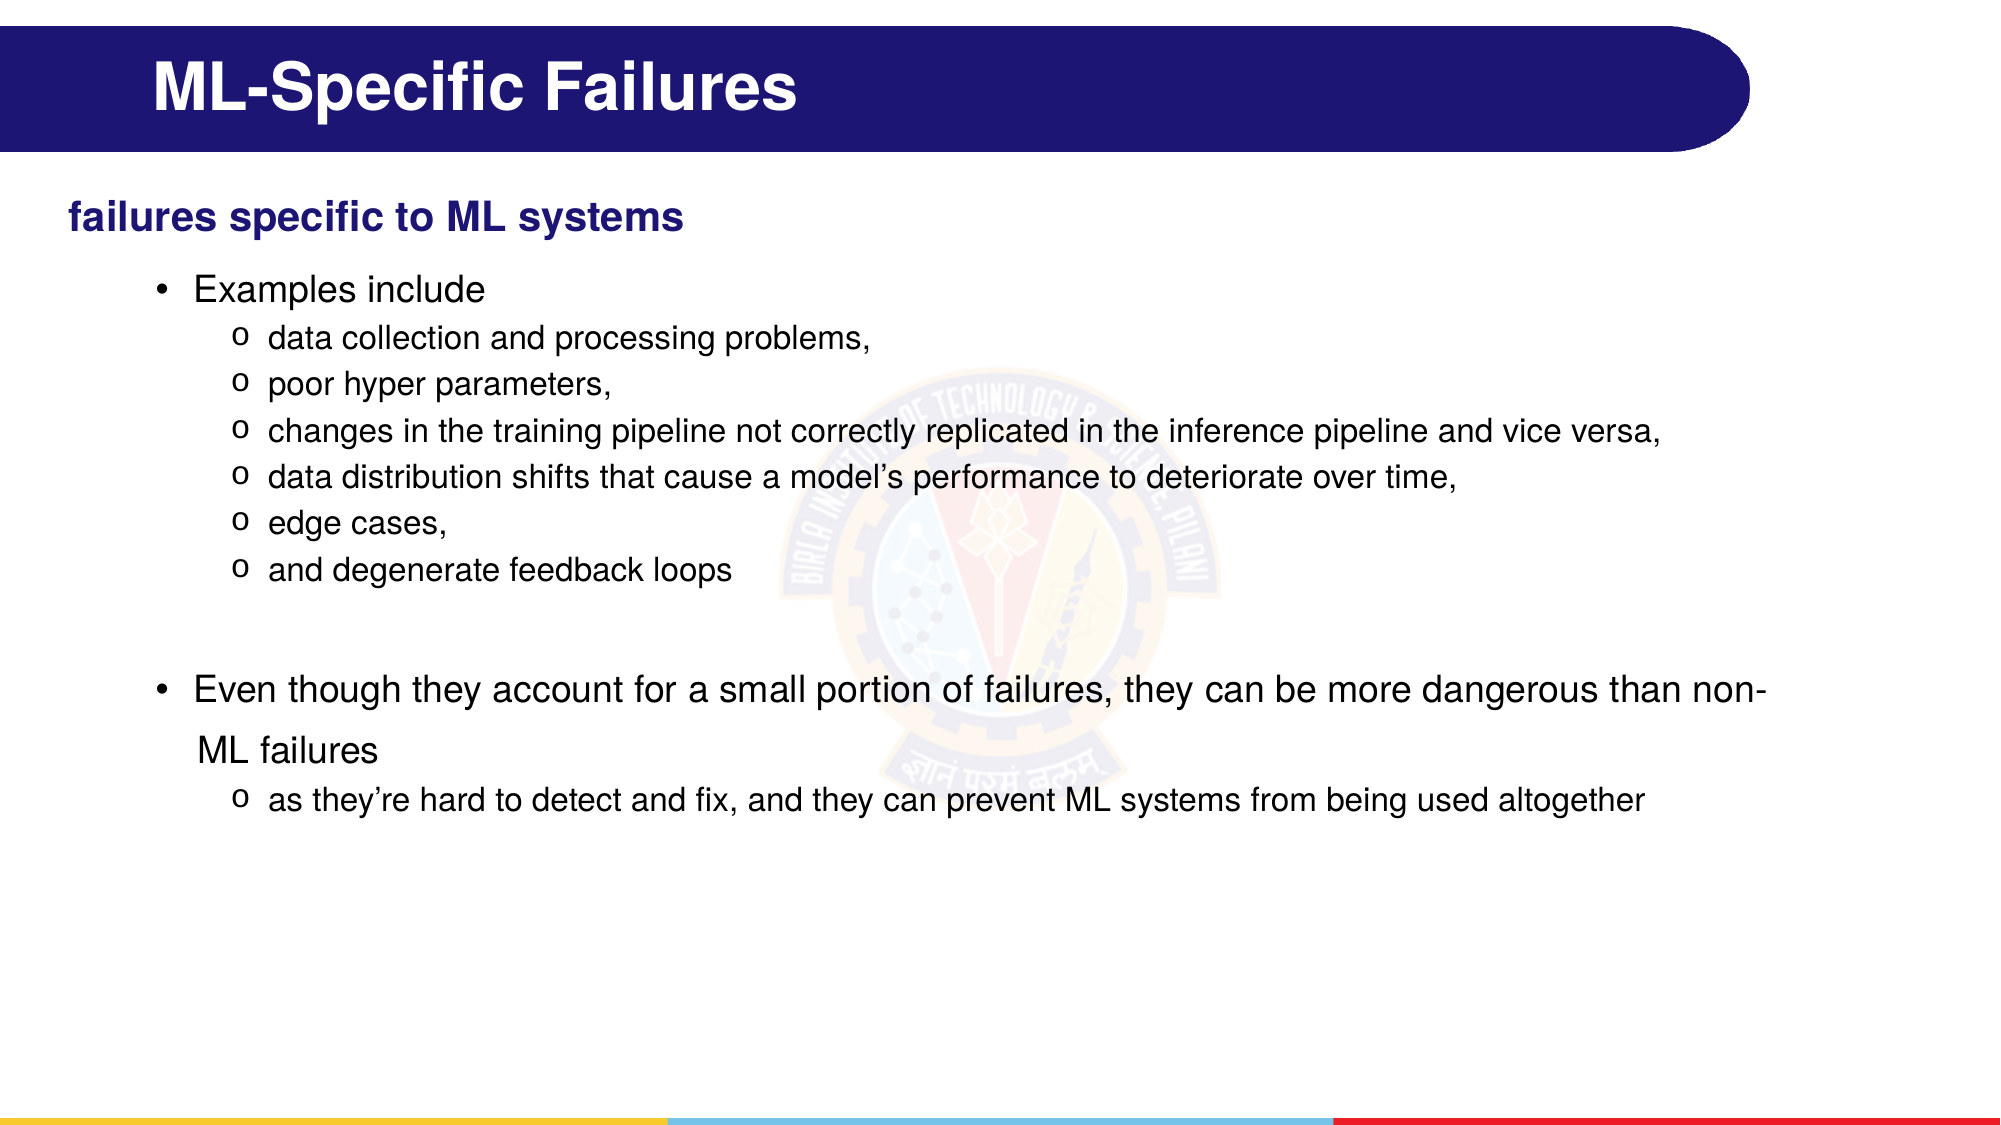

# ML-Specific Failures
failures specific to ML systems
Examples include
data collection and processing problems,
poor hyper parameters,
changes in the training pipeline not correctly replicated in the inference pipeline and vice versa,
data distribution shifts that cause a model’s performance to deteriorate over time,
edge cases,
and degenerate feedback loops

Even though they account for a small portion of failures, they can be more dangerous than non-
    ML failures
as they’re hard to detect and fix, and they can prevent ML systems from being used altogether